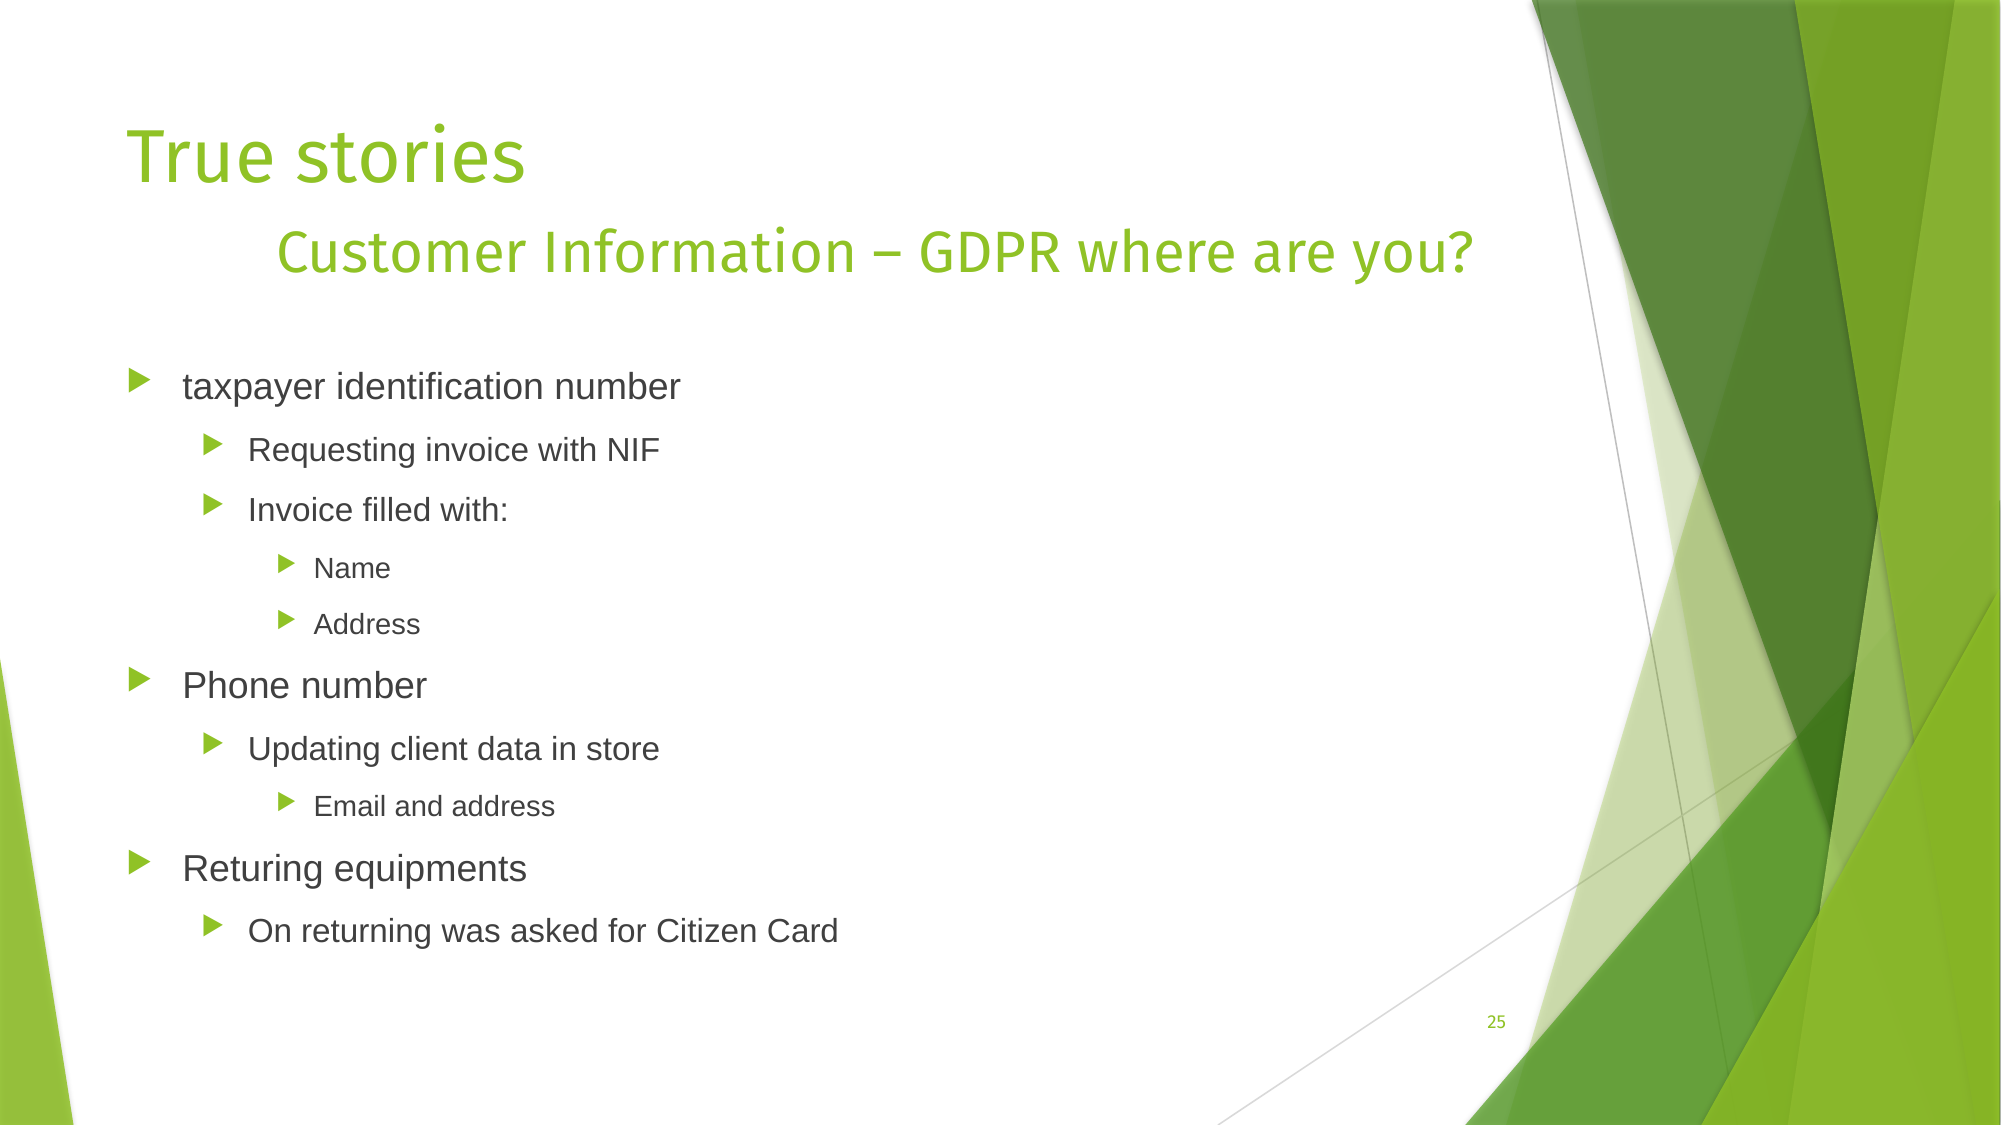

# True stories Customer Information – GDPR where are you?
taxpayer identification number
Requesting invoice with NIF
Invoice filled with:
Name
Address
Phone number
Updating client data in store
Email and address
Returing equipments
On returning was asked for Citizen Card

25